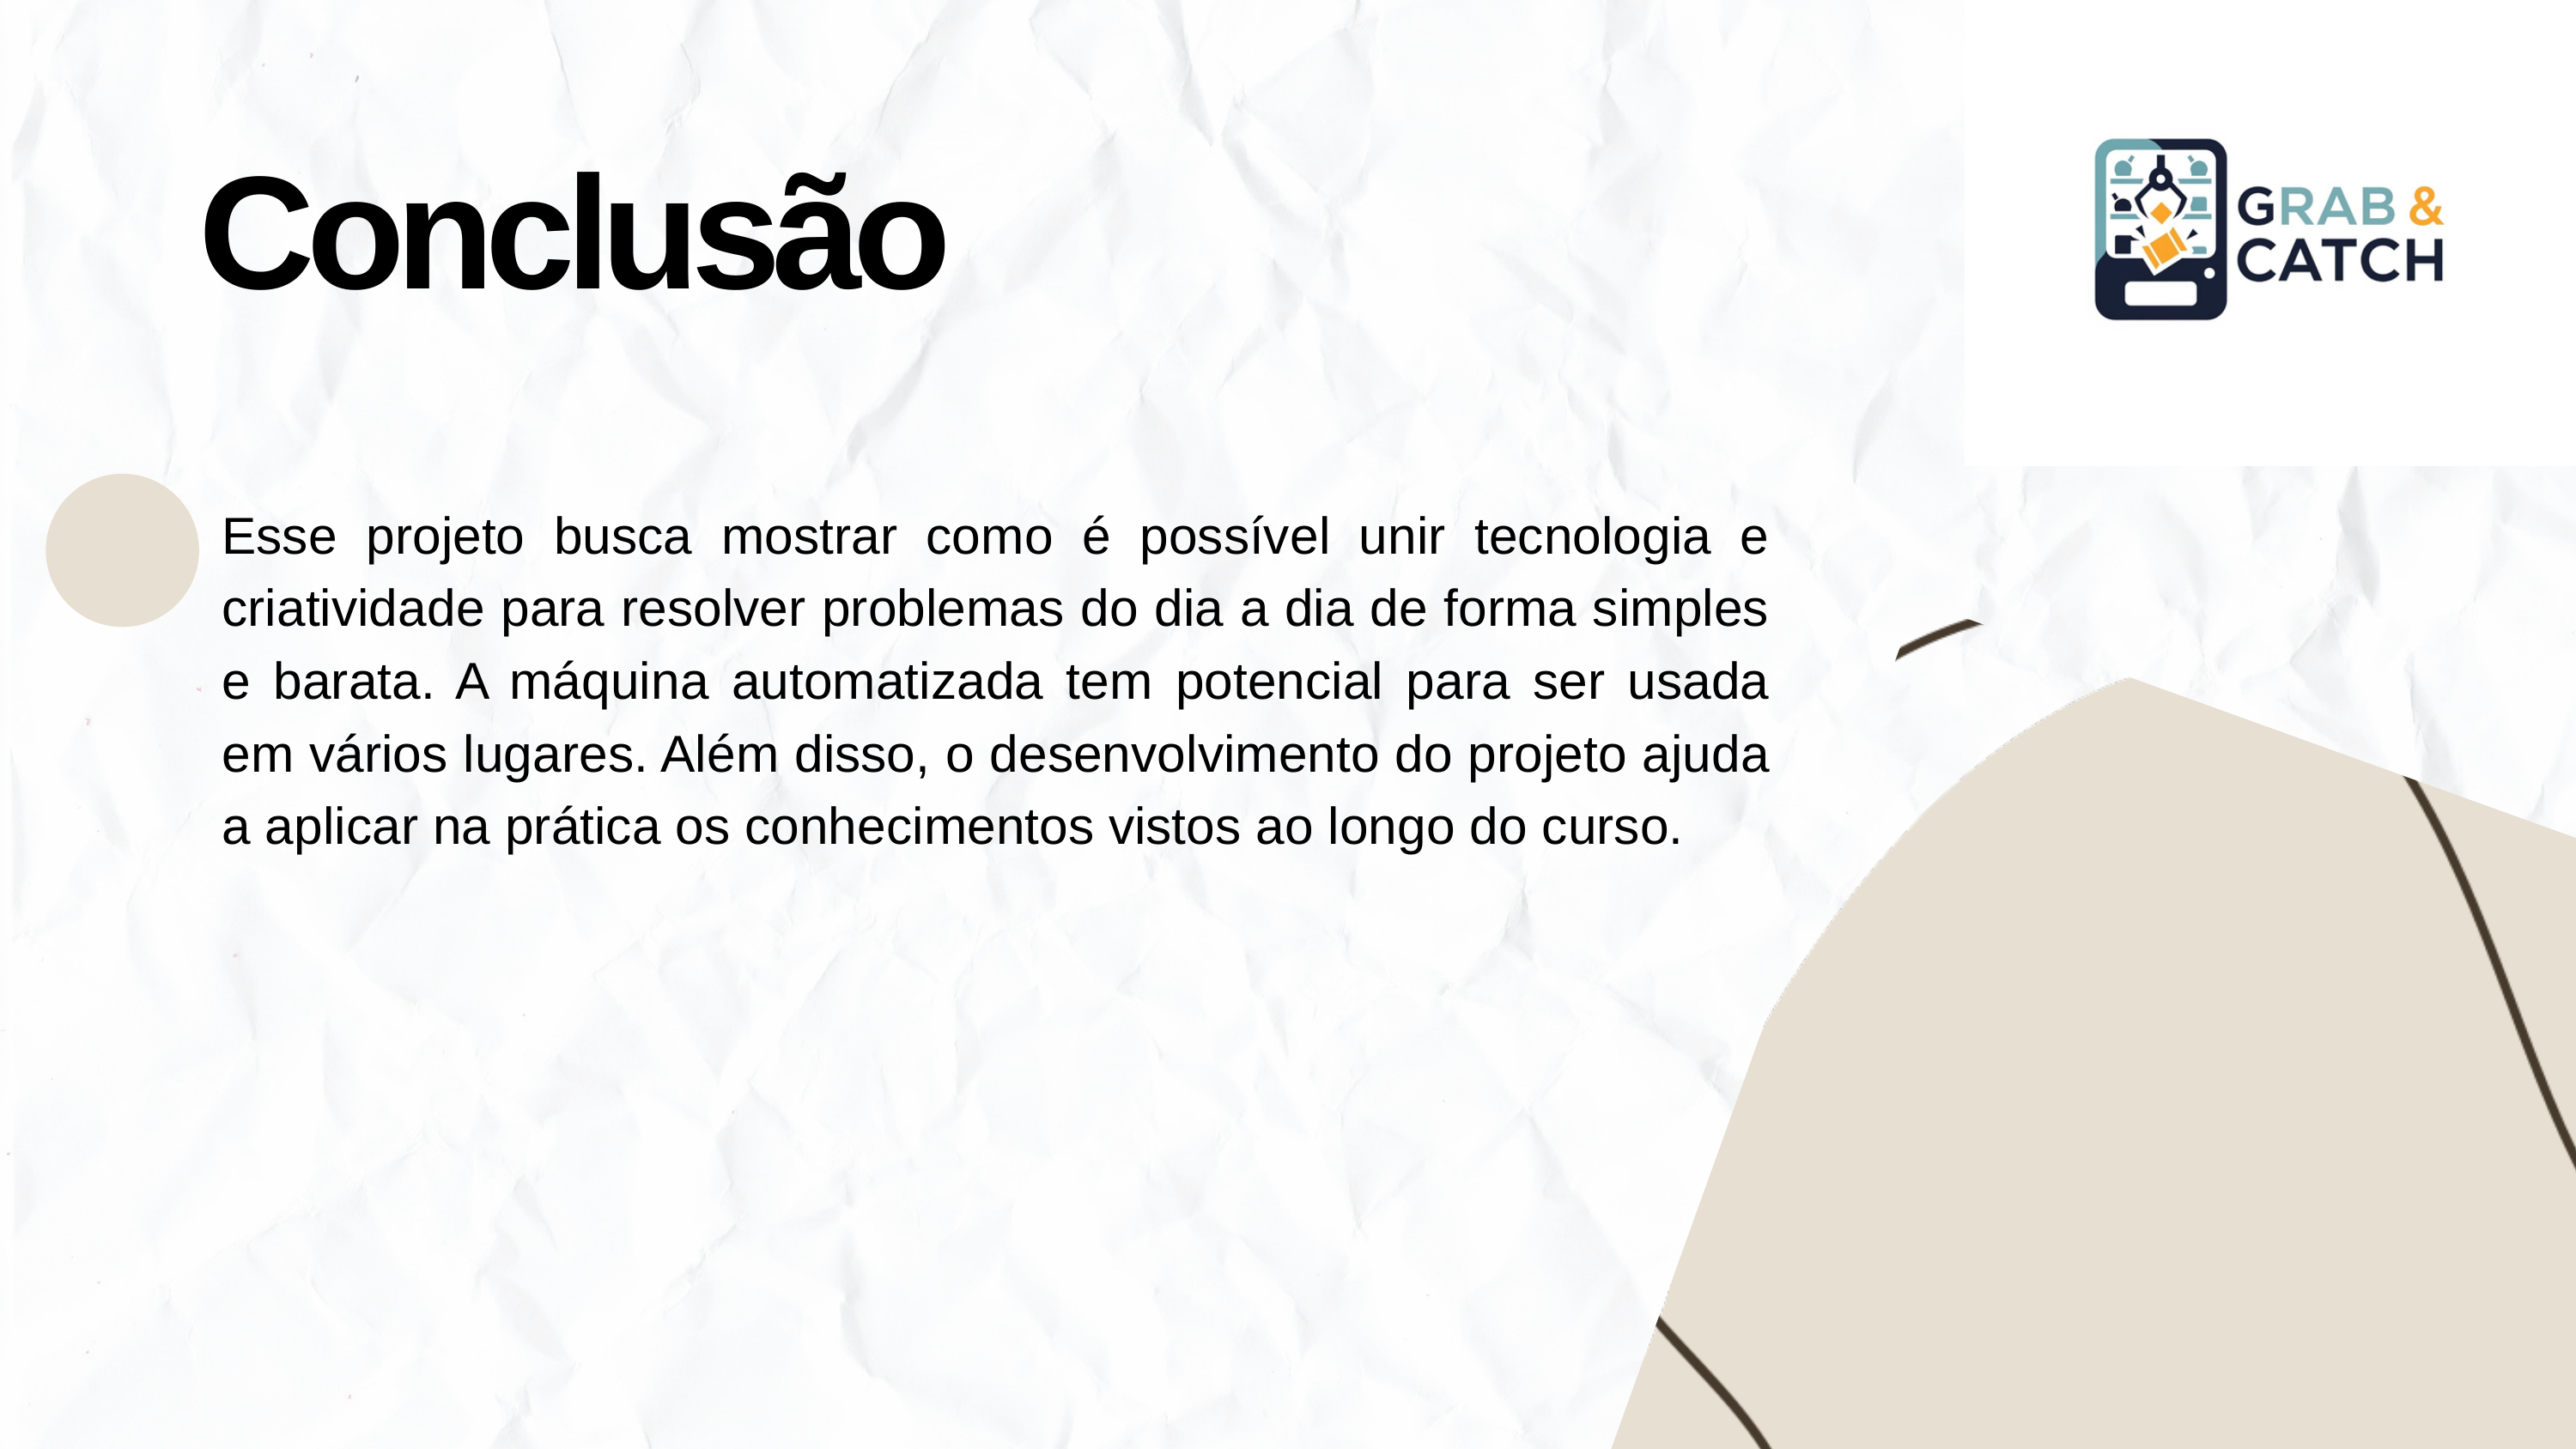

Conclusão

Esse projeto busca mostrar como é possível unir tecnologia e criatividade para resolver problemas do dia a dia de forma simples e barata. A máquina automatizada tem potencial para ser usada em vários lugares. Além disso, o desenvolvimento do projeto ajuda a aplicar na prática os conhecimentos vistos ao longo do curso.